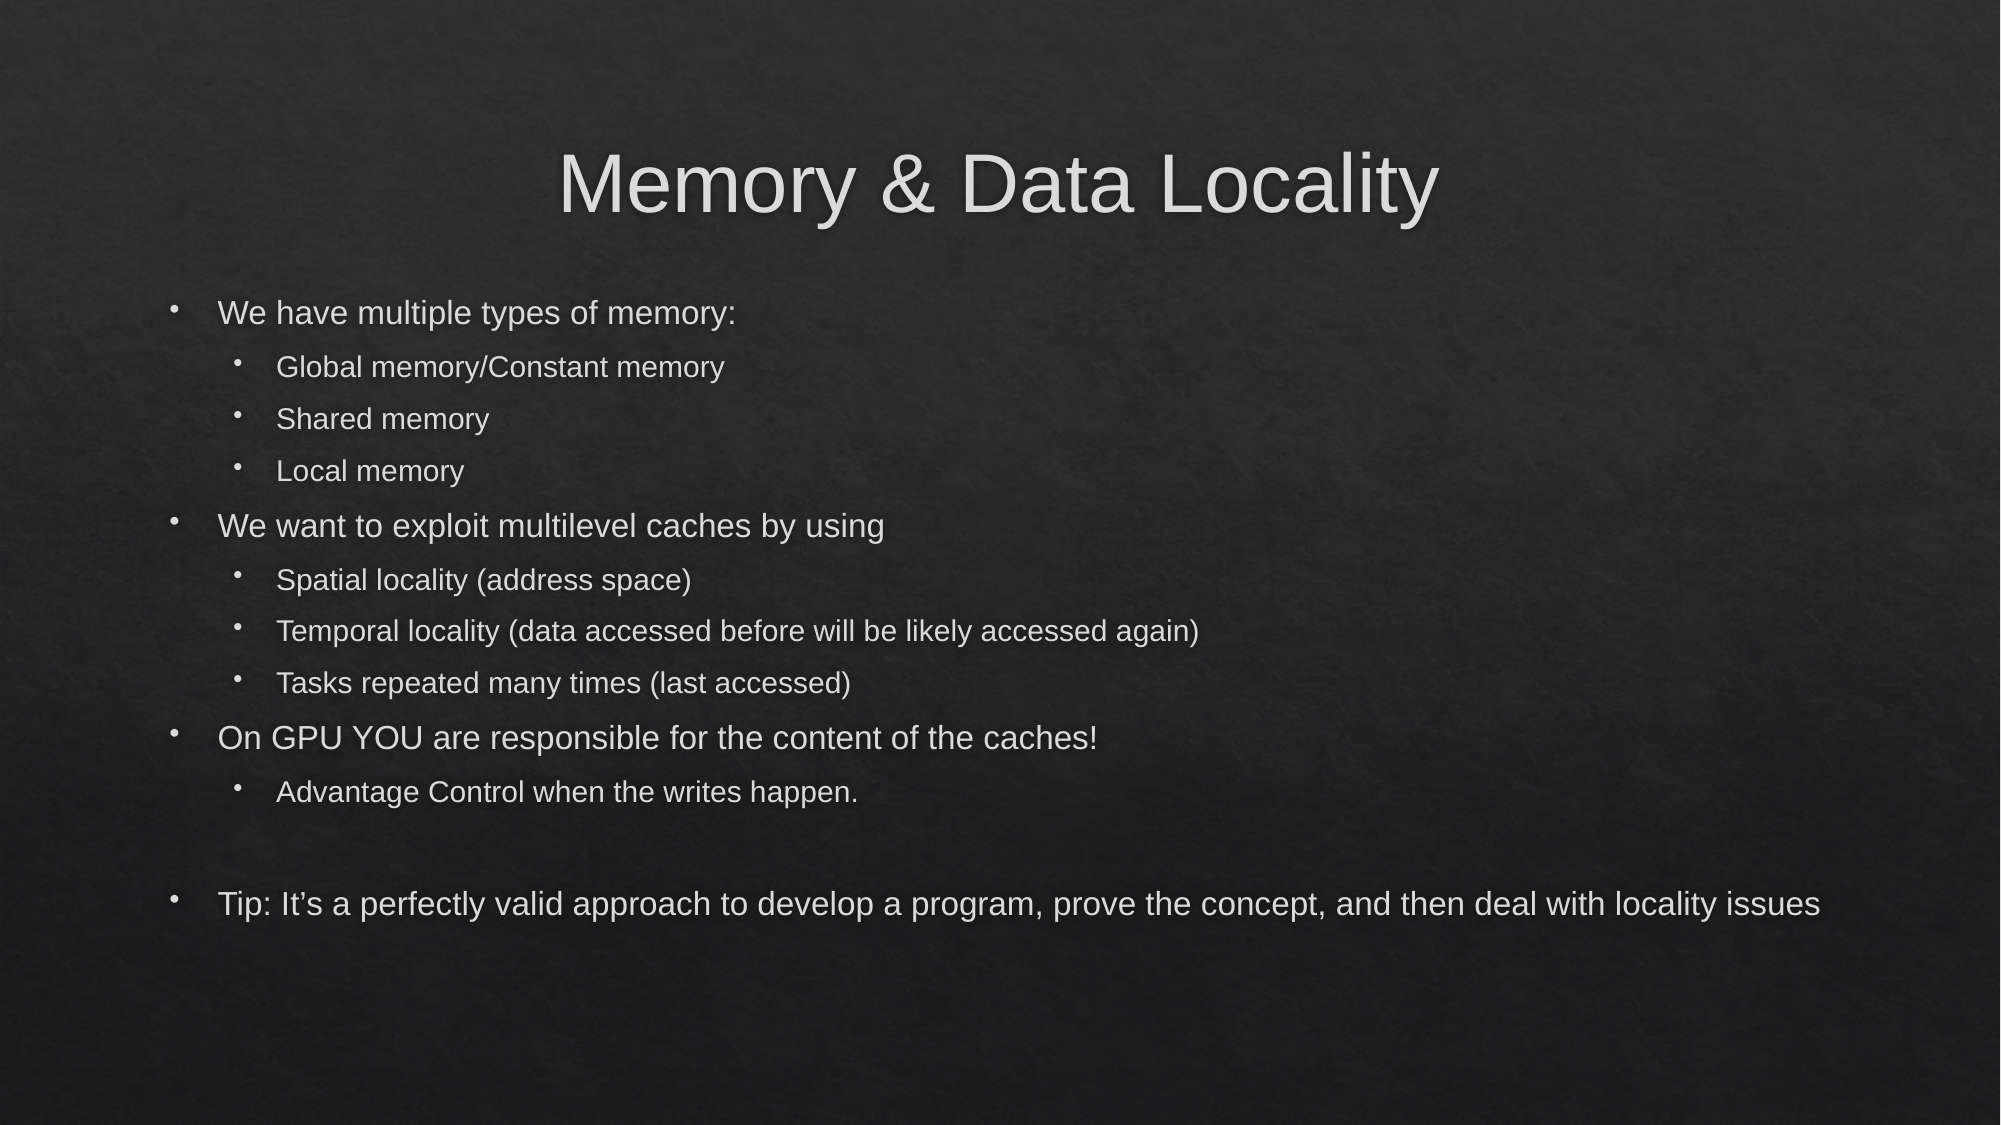

# Memory & Data Locality
We have multiple types of memory:
Global memory/Constant memory
Shared memory
Local memory
We want to exploit multilevel caches by using
Spatial locality (address space)
Temporal locality (data accessed before will be likely accessed again)
Tasks repeated many times (last accessed)
On GPU YOU are responsible for the content of the caches!
Advantage Control when the writes happen.

Tip: It’s a perfectly valid approach to develop a program, prove the concept, and then deal with locality issues